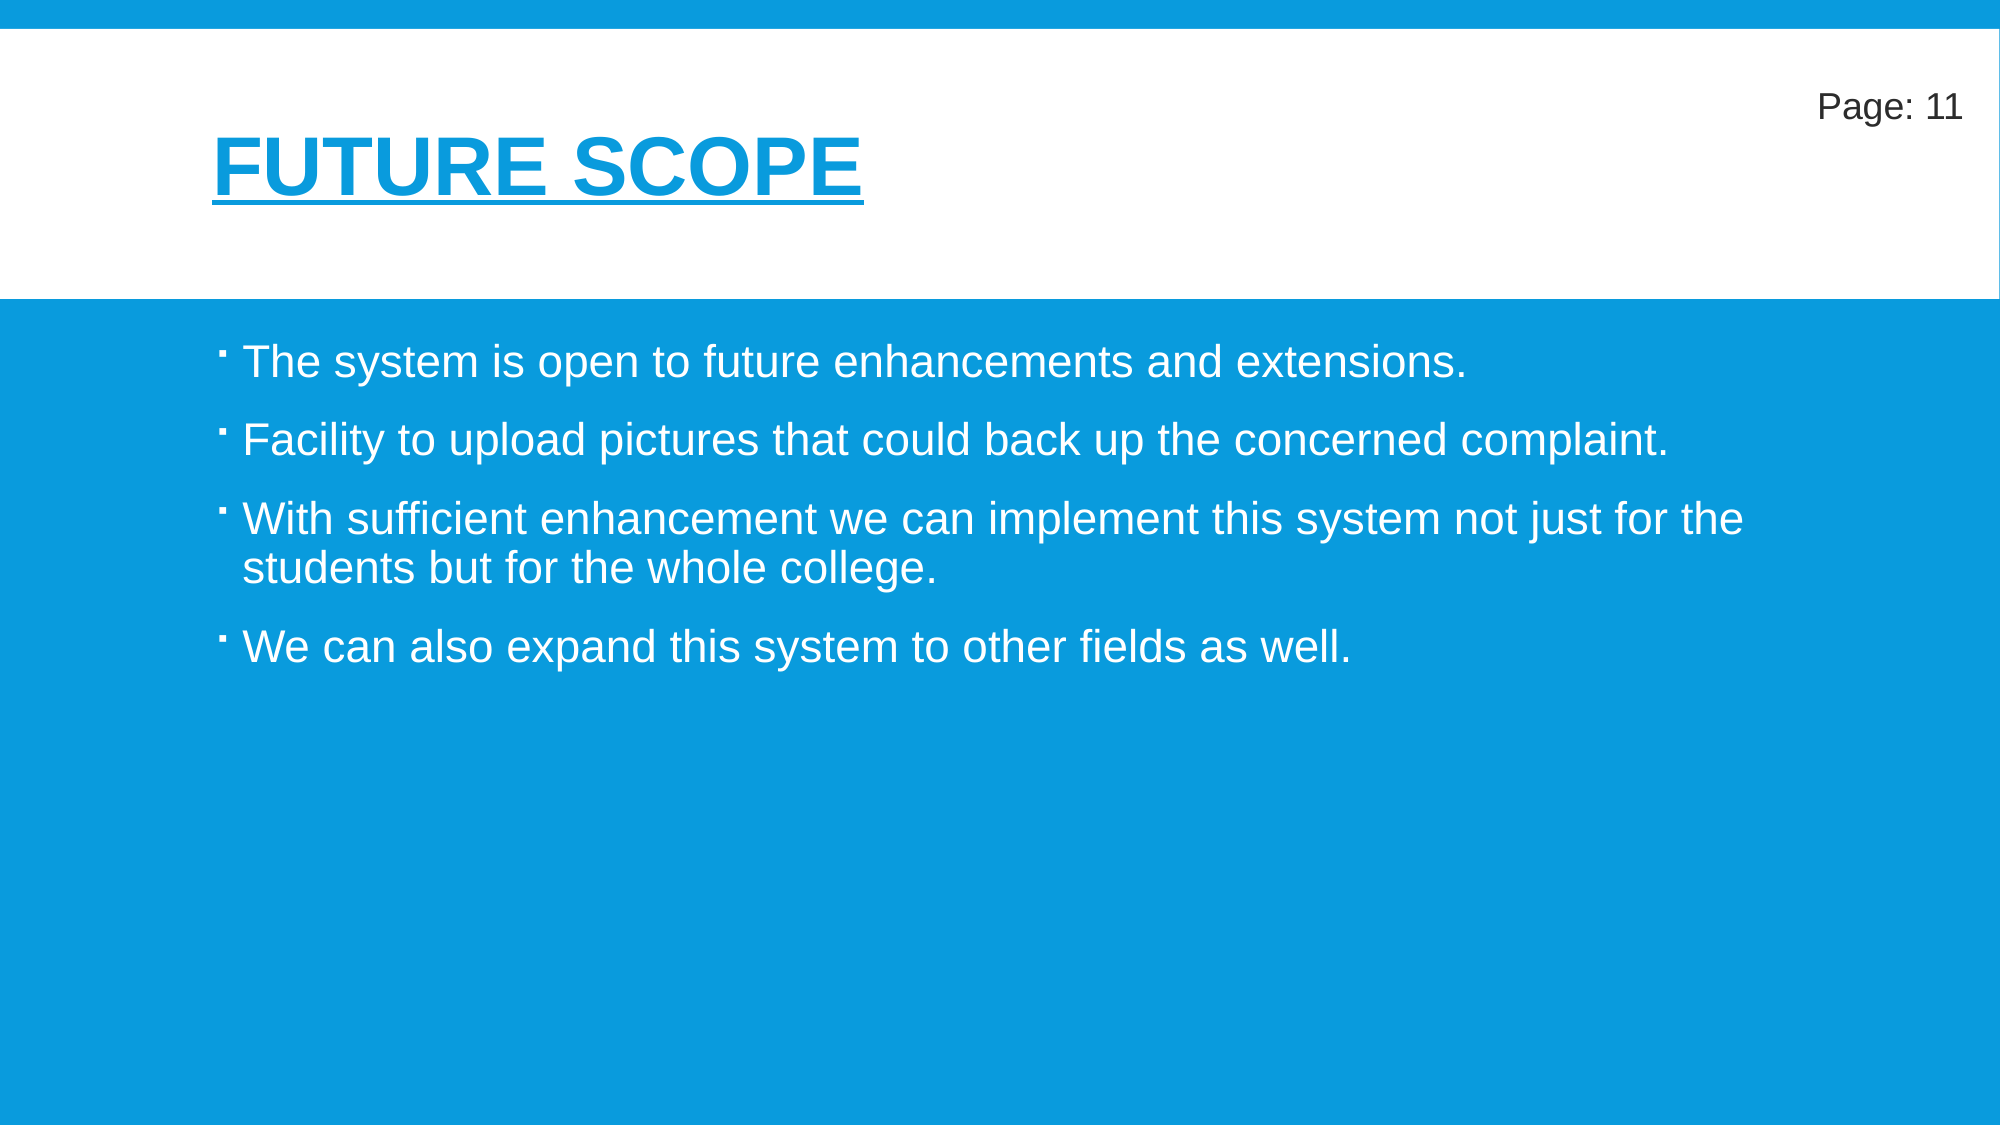

# FUTURE SCOPE
Page: 11
The system is open to future enhancements and extensions.
Facility to upload pictures that could back up the concerned complaint.
With sufficient enhancement we can implement this system not just for the students but for the whole college.
We can also expand this system to other fields as well.